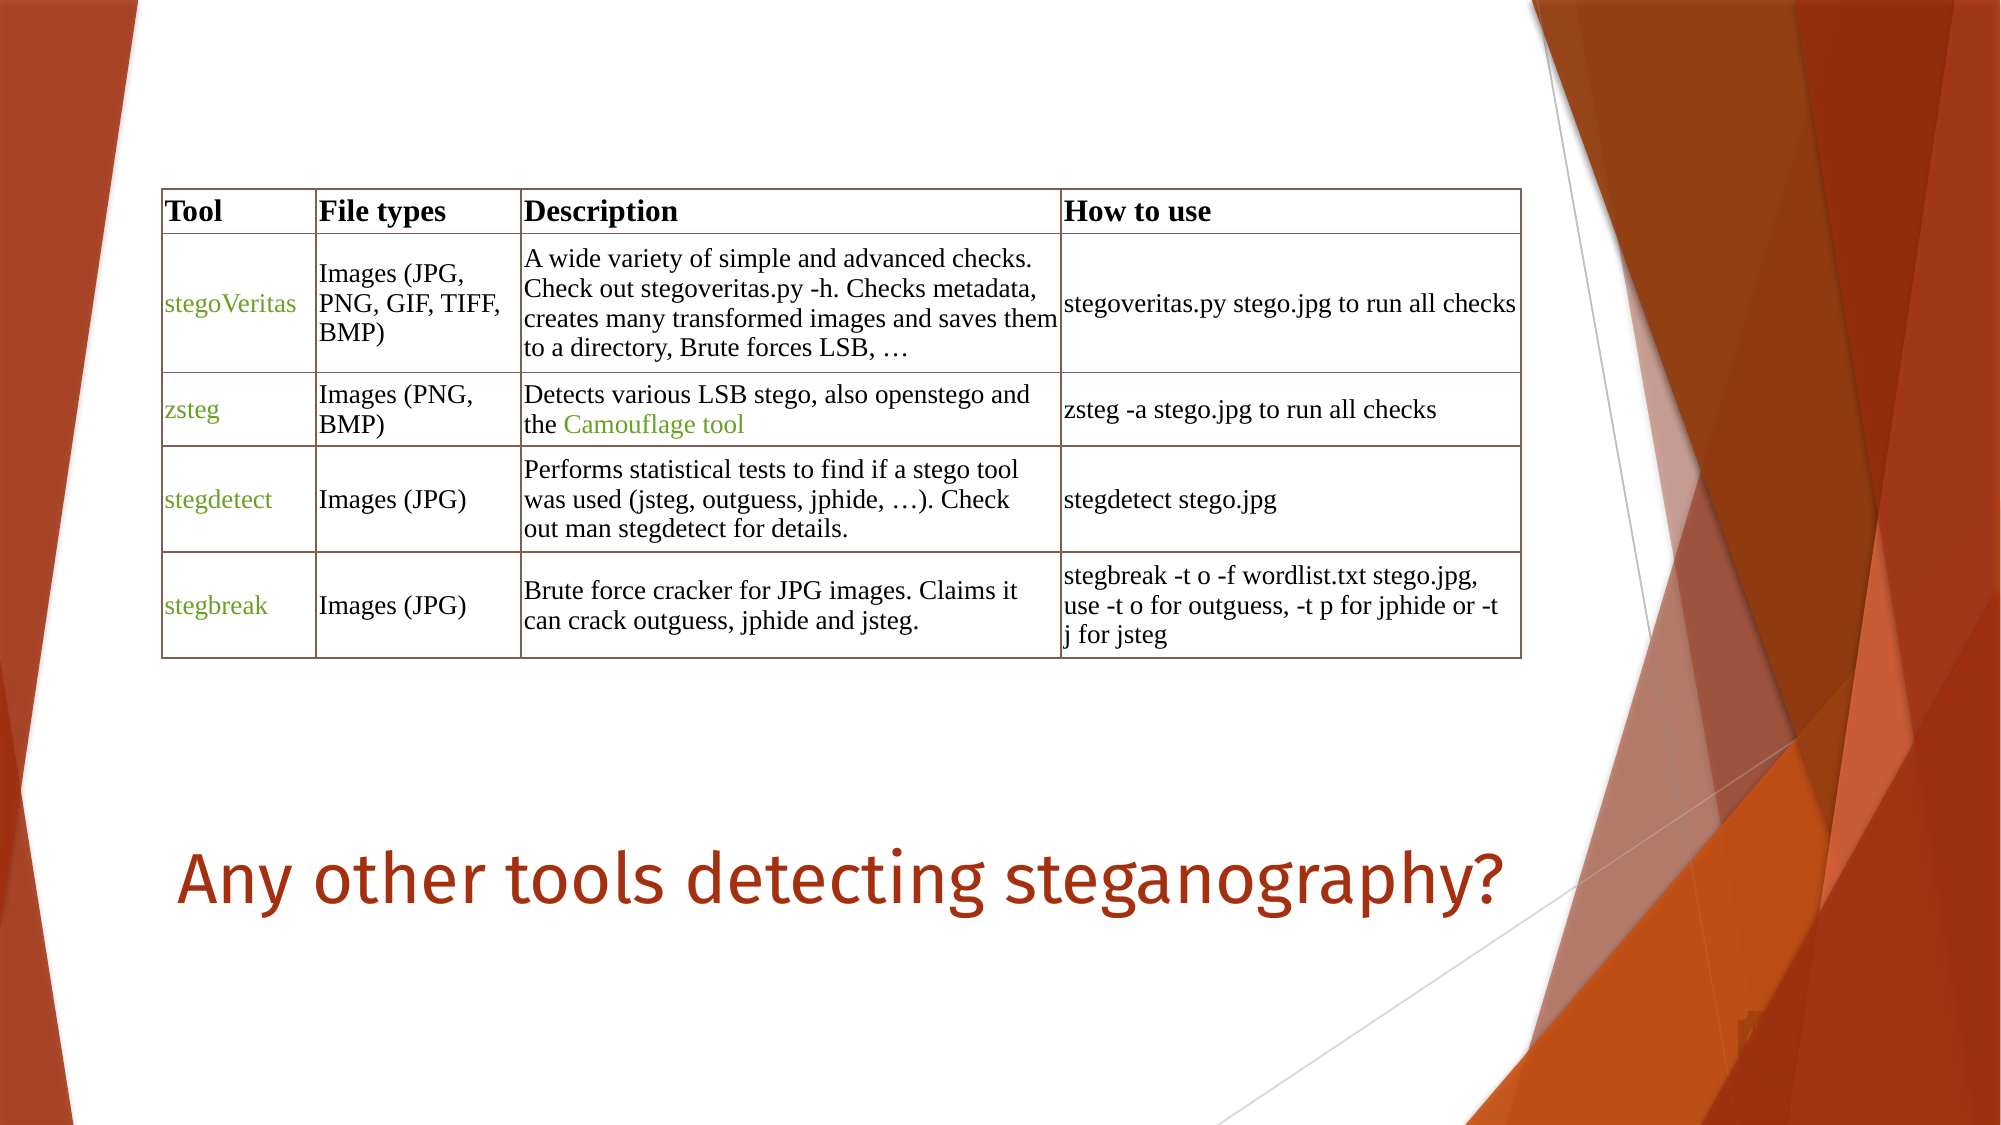

| Tool | File types | Description | How to use |
| --- | --- | --- | --- |
| stegoVeritas | Images (JPG, PNG, GIF, TIFF, BMP) | A wide variety of simple and advanced checks. Check out stegoveritas.py -h. Checks metadata, creates many transformed images and saves them to a directory, Brute forces LSB, … | stegoveritas.py stego.jpg to run all checks |
| zsteg | Images (PNG, BMP) | Detects various LSB stego, also openstego and the Camouflage tool | zsteg -a stego.jpg to run all checks |
| stegdetect | Images (JPG) | Performs statistical tests to find if a stego tool was used (jsteg, outguess, jphide, …). Check out man stegdetect for details. | stegdetect stego.jpg |
| stegbreak | Images (JPG) | Brute force cracker for JPG images. Claims it can crack outguess, jphide and jsteg. | stegbreak -t o -f wordlist.txt stego.jpg, use -t o for outguess, -t p for jphide or -t j for jsteg |
# Any other tools detecting steganography?